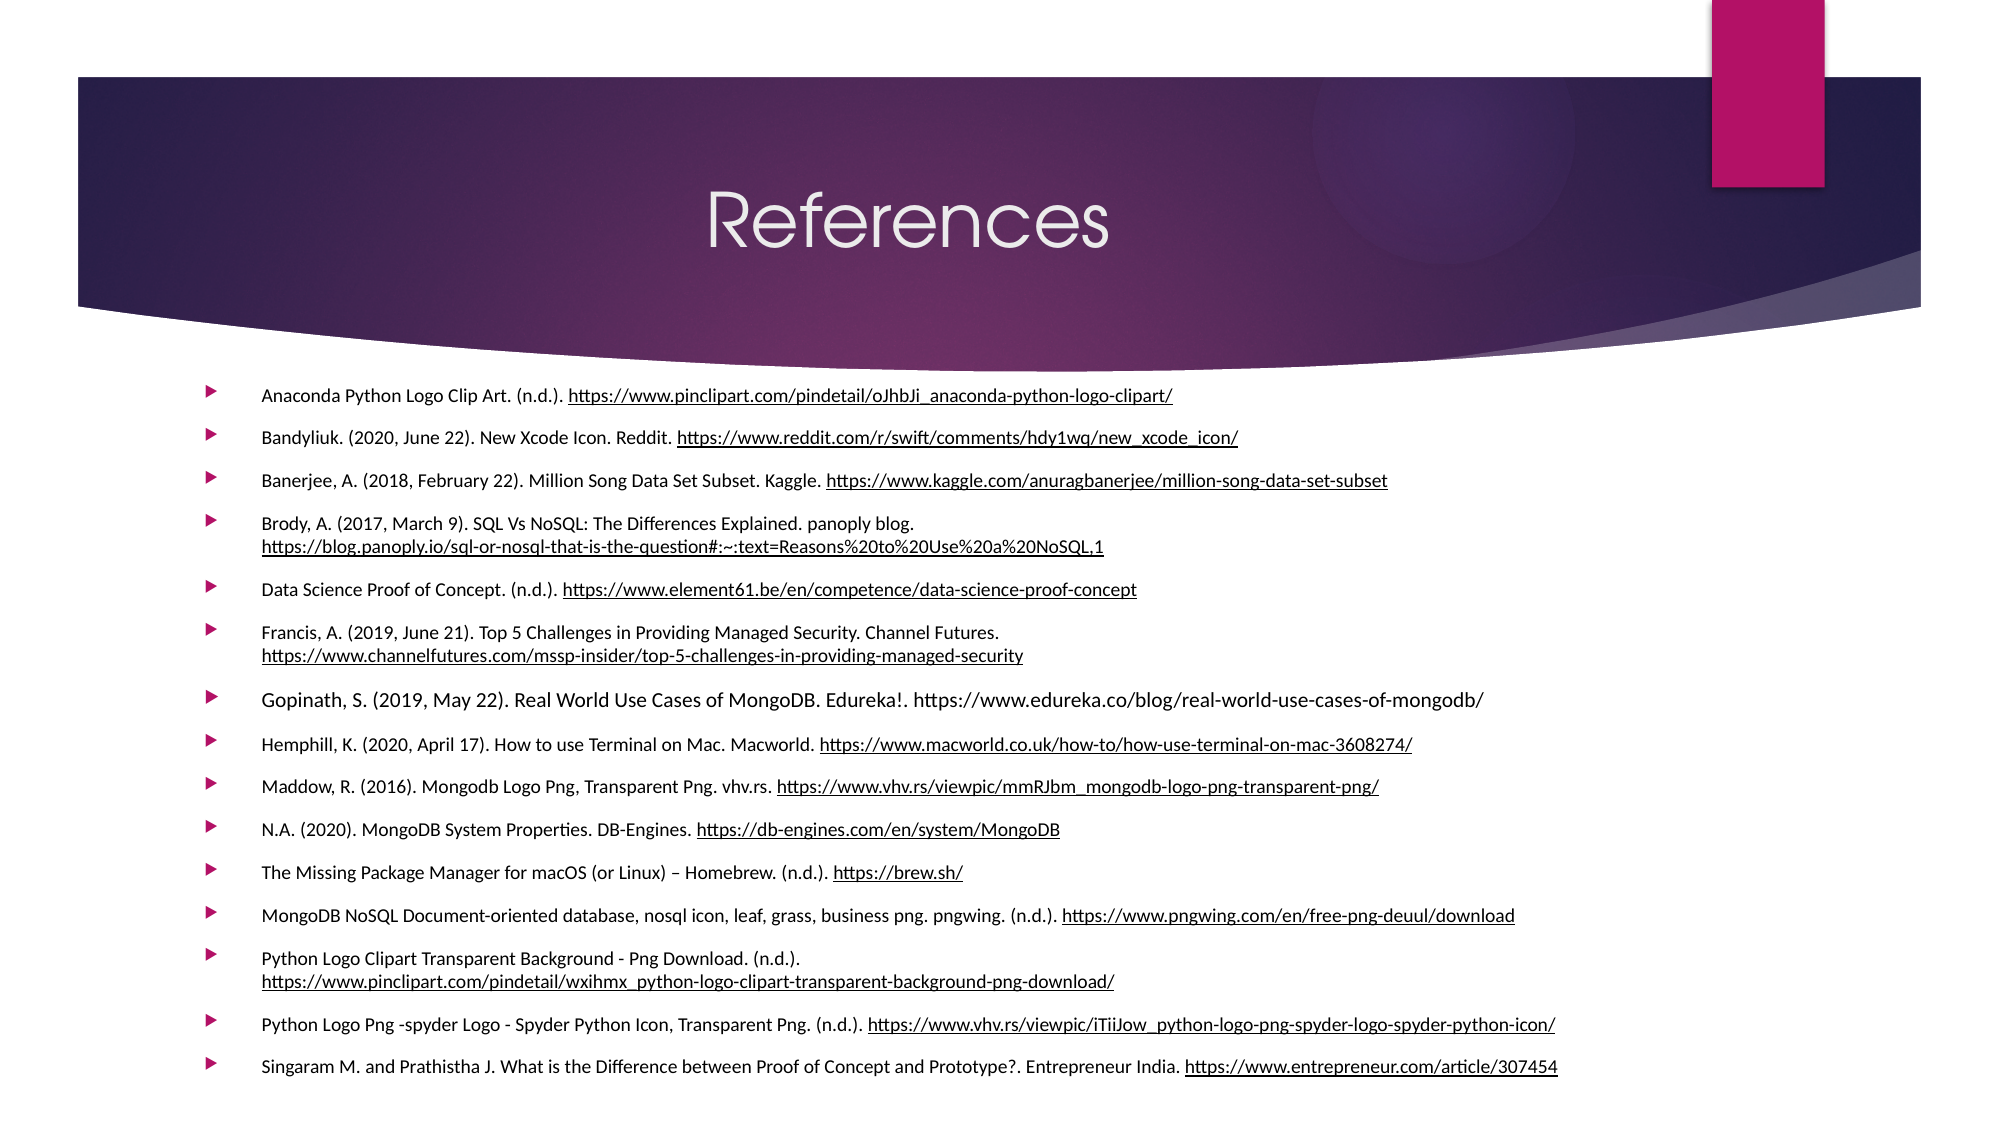

# References

Anaconda Python Logo Clip Art. (n.d.). https://www.pinclipart.com/pindetail/oJhbJi_anaconda-python-logo-clipart/
Bandyliuk. (2020, June 22). New Xcode Icon. Reddit. https://www.reddit.com/r/swift/comments/hdy1wq/new_xcode_icon/
Banerjee, A. (2018, February 22). Million Song Data Set Subset. Kaggle. https://www.kaggle.com/anuragbanerjee/million-song-data-set-subset
Brody, A. (2017, March 9). SQL Vs NoSQL: The Differences Explained. panoply blog. https://blog.panoply.io/sql-or-nosql-that-is-the-question#:~:text=Reasons%20to%20Use%20a%20NoSQL,1
Data Science Proof of Concept. (n.d.). https://www.element61.be/en/competence/data-science-proof-concept
Francis, A. (2019, June 21). Top 5 Challenges in Providing Managed Security. Channel Futures. https://www.channelfutures.com/mssp-insider/top-5-challenges-in-providing-managed-security
Gopinath, S. (2019, May 22). Real World Use Cases of MongoDB. Edureka!. https://www.edureka.co/blog/real-world-use-cases-of-mongodb/
Hemphill, K. (2020, April 17). How to use Terminal on Mac. Macworld. https://www.macworld.co.uk/how-to/how-use-terminal-on-mac-3608274/
Maddow, R. (2016). Mongodb Logo Png, Transparent Png. vhv.rs. https://www.vhv.rs/viewpic/mmRJbm_mongodb-logo-png-transparent-png/
N.A. (2020). MongoDB System Properties. DB-Engines. https://db-engines.com/en/system/MongoDB
The Missing Package Manager for macOS (or Linux) – Homebrew. (n.d.). https://brew.sh/
MongoDB NoSQL Document-oriented database, nosql icon, leaf, grass, business png. pngwing. (n.d.). https://www.pngwing.com/en/free-png-deuul/download
Python Logo Clipart Transparent Background - Png Download. (n.d.). https://www.pinclipart.com/pindetail/wxihmx_python-logo-clipart-transparent-background-png-download/
Python Logo Png -spyder Logo - Spyder Python Icon, Transparent Png. (n.d.). https://www.vhv.rs/viewpic/iTiiJow_python-logo-png-spyder-logo-spyder-python-icon/
Singaram M. and Prathistha J. What is the Difference between Proof of Concept and Prototype?. Entrepreneur India. https://www.entrepreneur.com/article/307454